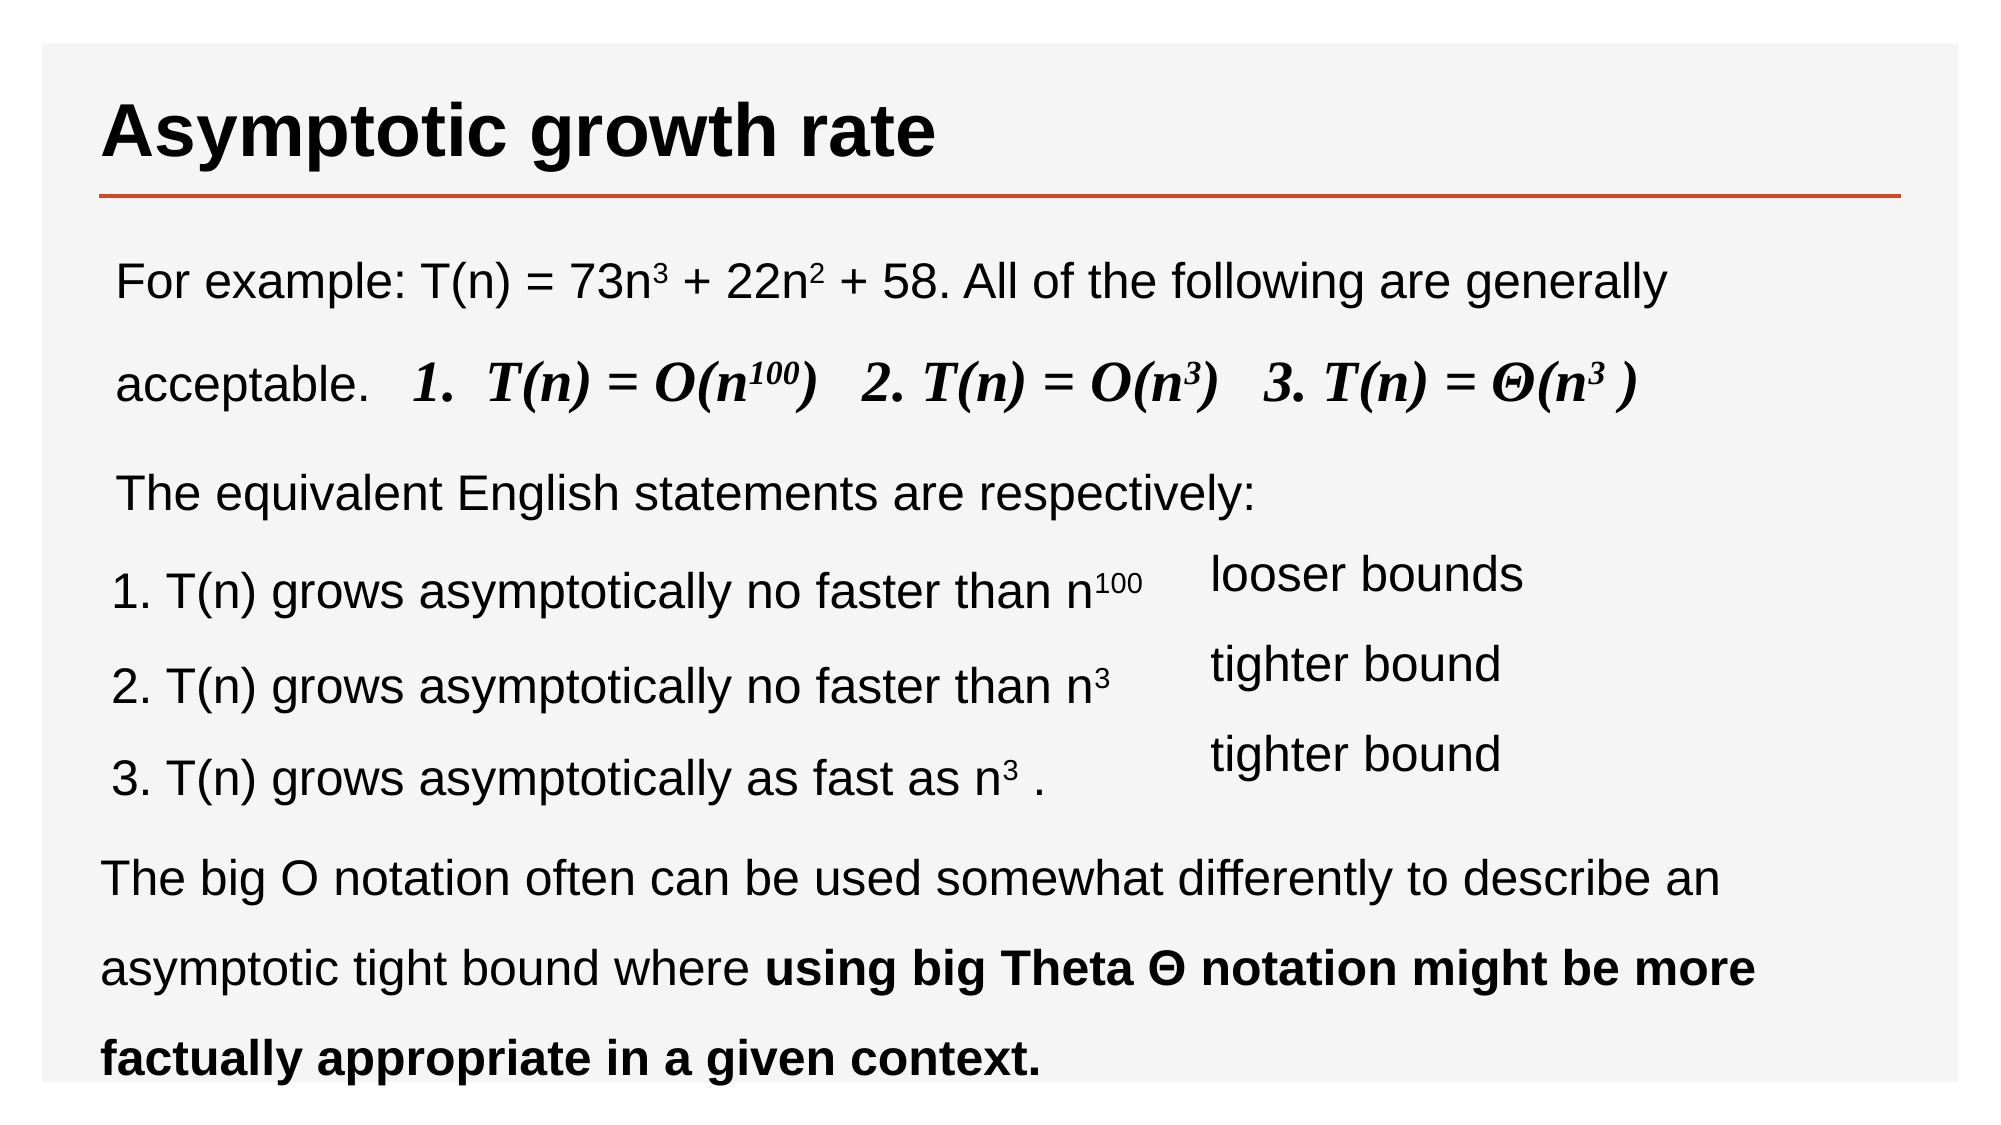

# Asymptotic growth rate
For example: T(n) = 73n3 + 22n2 + 58. All of the following are generally acceptable.   1.  T(n) = O(n100)   2. T(n) = O(n3)   3. T(n) = Θ(n3 )
The equivalent English statements are respectively:
1. T(n) grows asymptotically no faster than n100
looser bounds
2. T(n) grows asymptotically no faster than n3
tighter bound
3. T(n) grows asymptotically as fast as n3 .
tighter bound
The big O notation often can be used somewhat differently to describe an asymptotic tight bound where using big Theta Θ notation might be more factually appropriate in a given context.